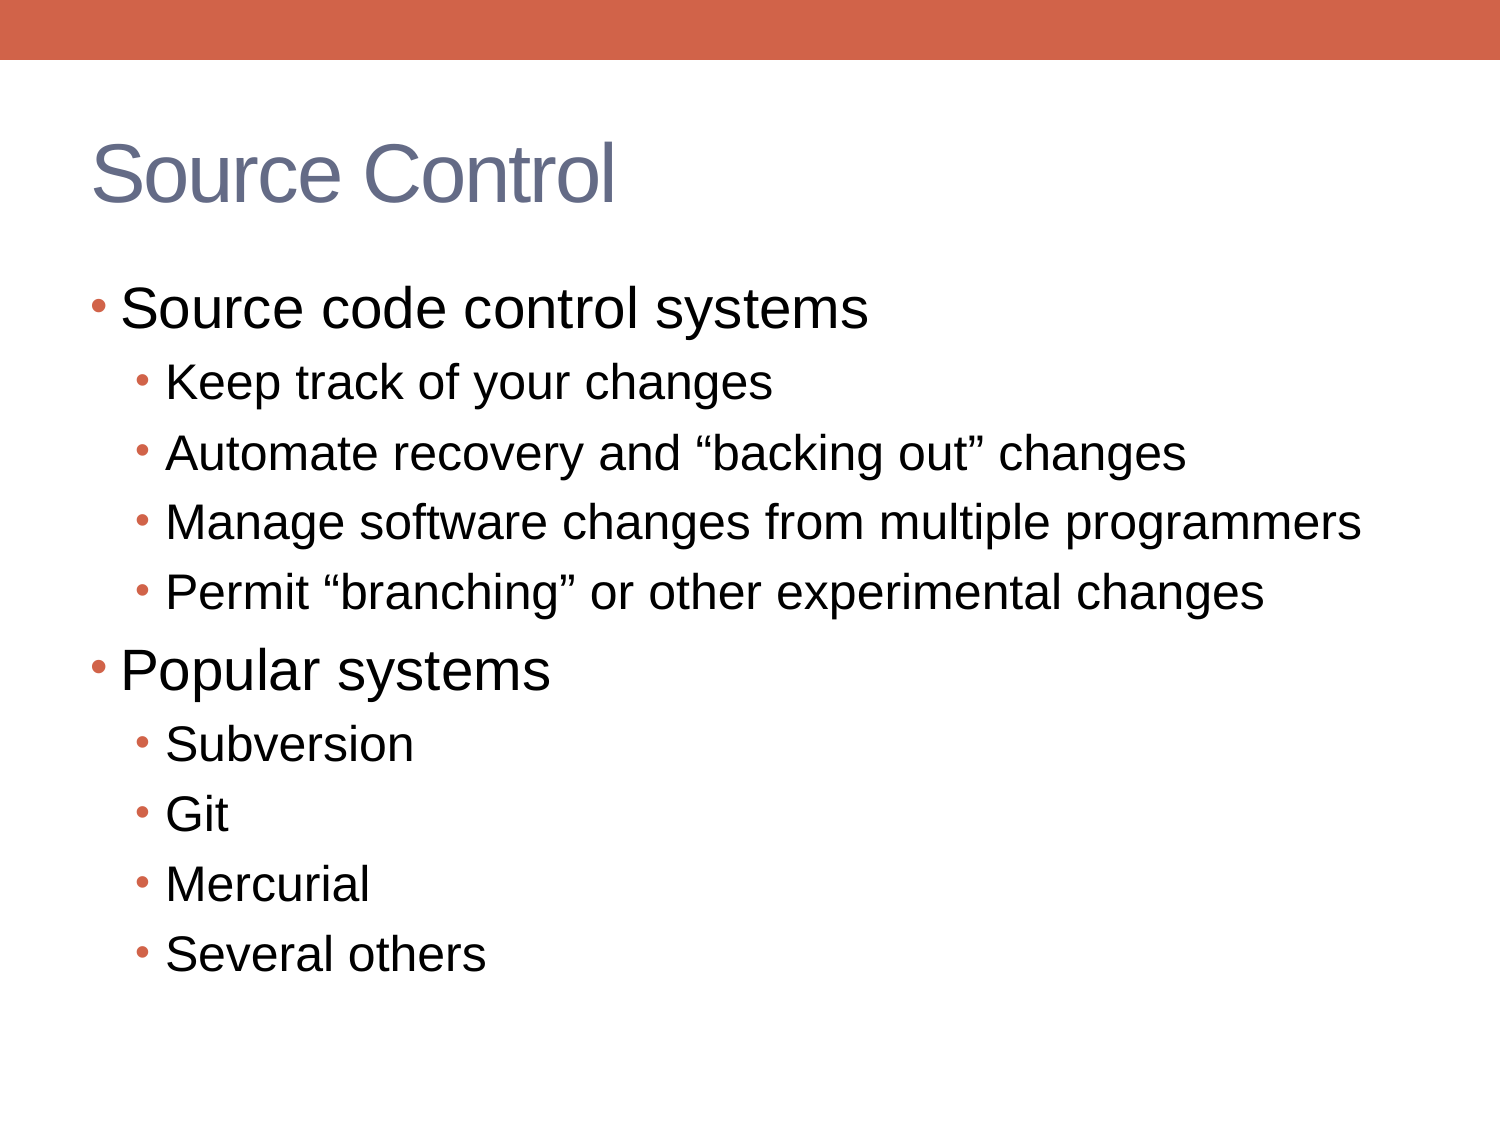

# Source Control
Source code control systems
Keep track of your changes
Automate recovery and “backing out” changes
Manage software changes from multiple programmers
Permit “branching” or other experimental changes
Popular systems
Subversion
Git
Mercurial
Several others